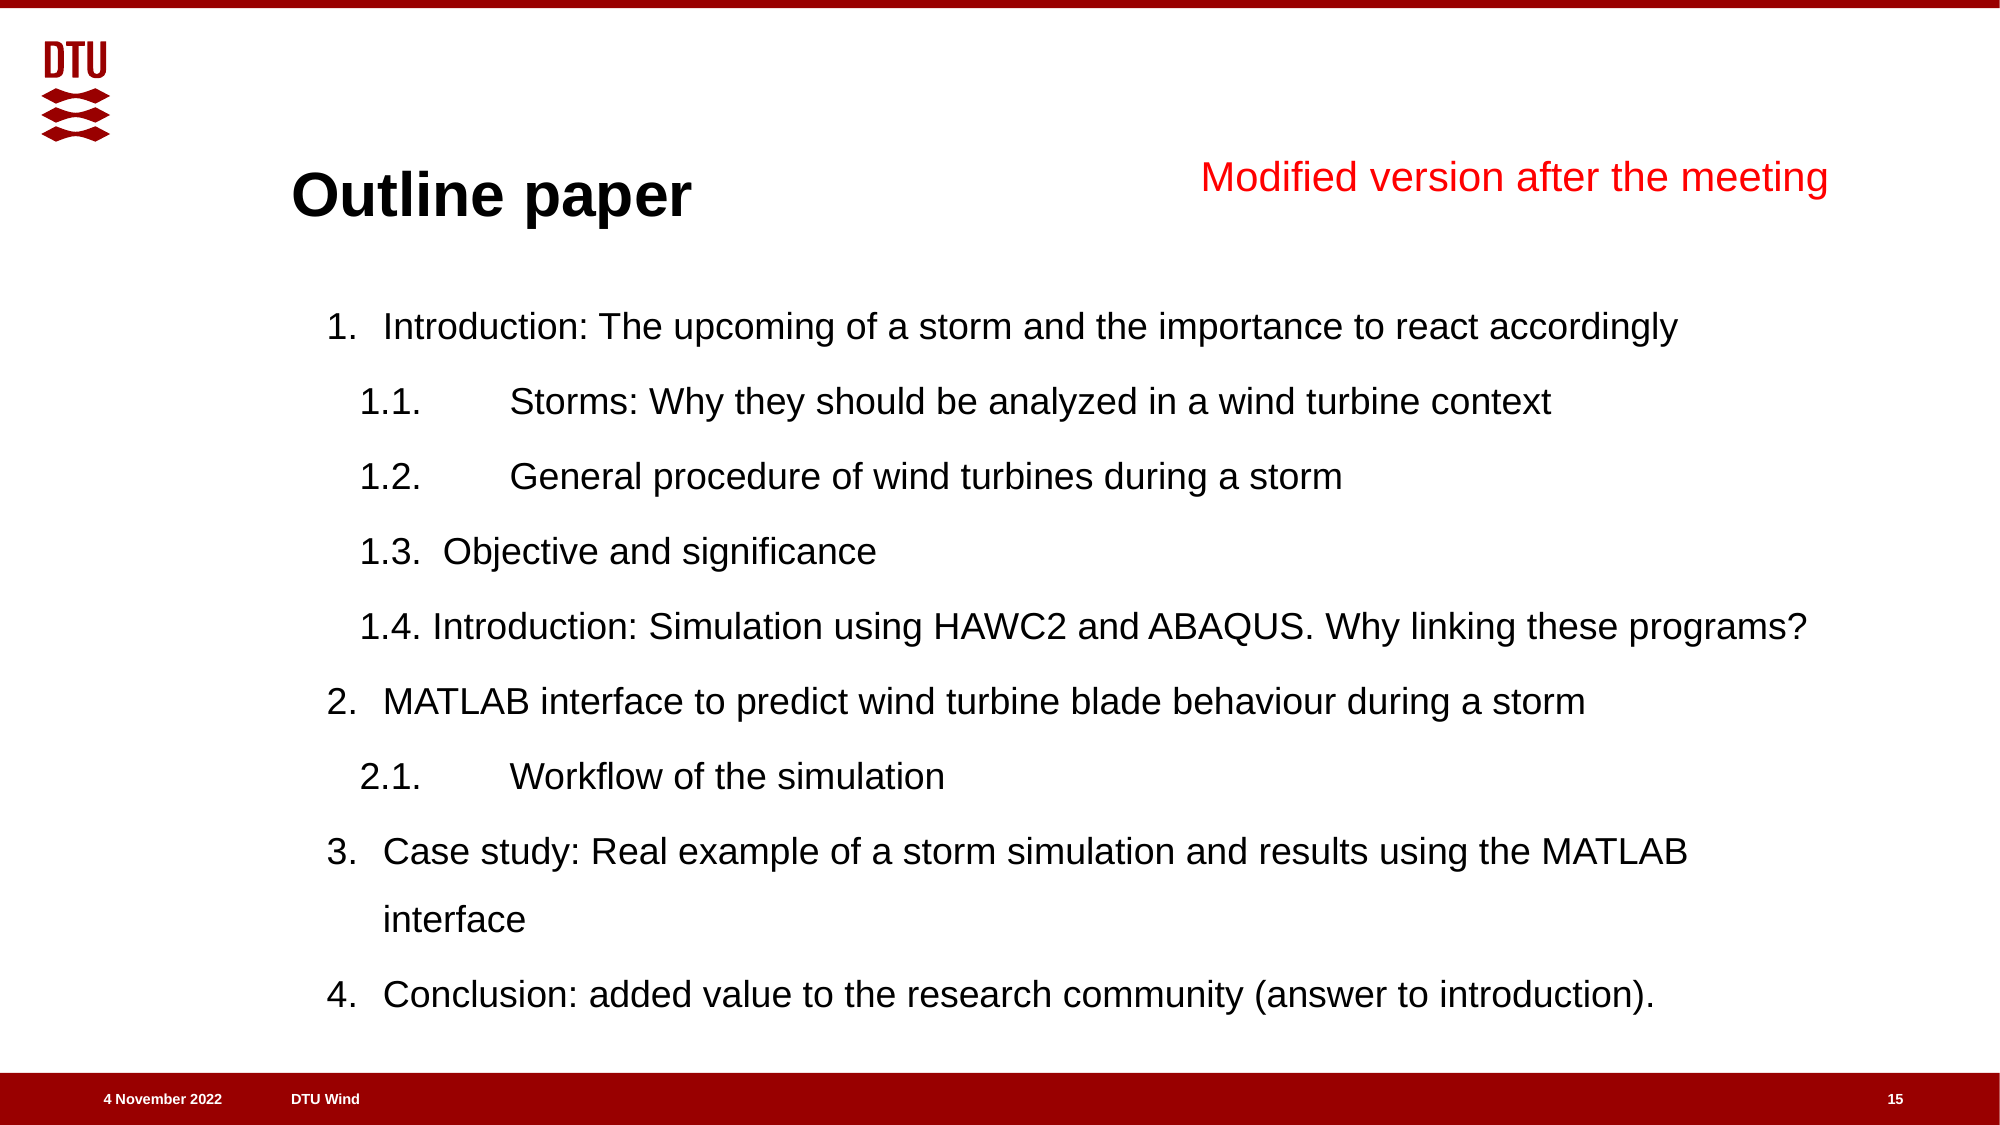

# Outline paper
Modified version after the meeting
Introduction: The upcoming of a storm and the importance to react accordingly
1.1.	Storms: Why they should be analyzed in a wind turbine context
1.2.	General procedure of wind turbines during a storm
1.3.  Objective and significance
1.4. Introduction: Simulation using HAWC2 and ABAQUS. Why linking these programs?
MATLAB interface to predict wind turbine blade behaviour during a storm
2.1.	Workflow of the simulation
Case study: Real example of a storm simulation and results using the MATLAB interface
Conclusion: added value to the research community (answer to introduction).

15